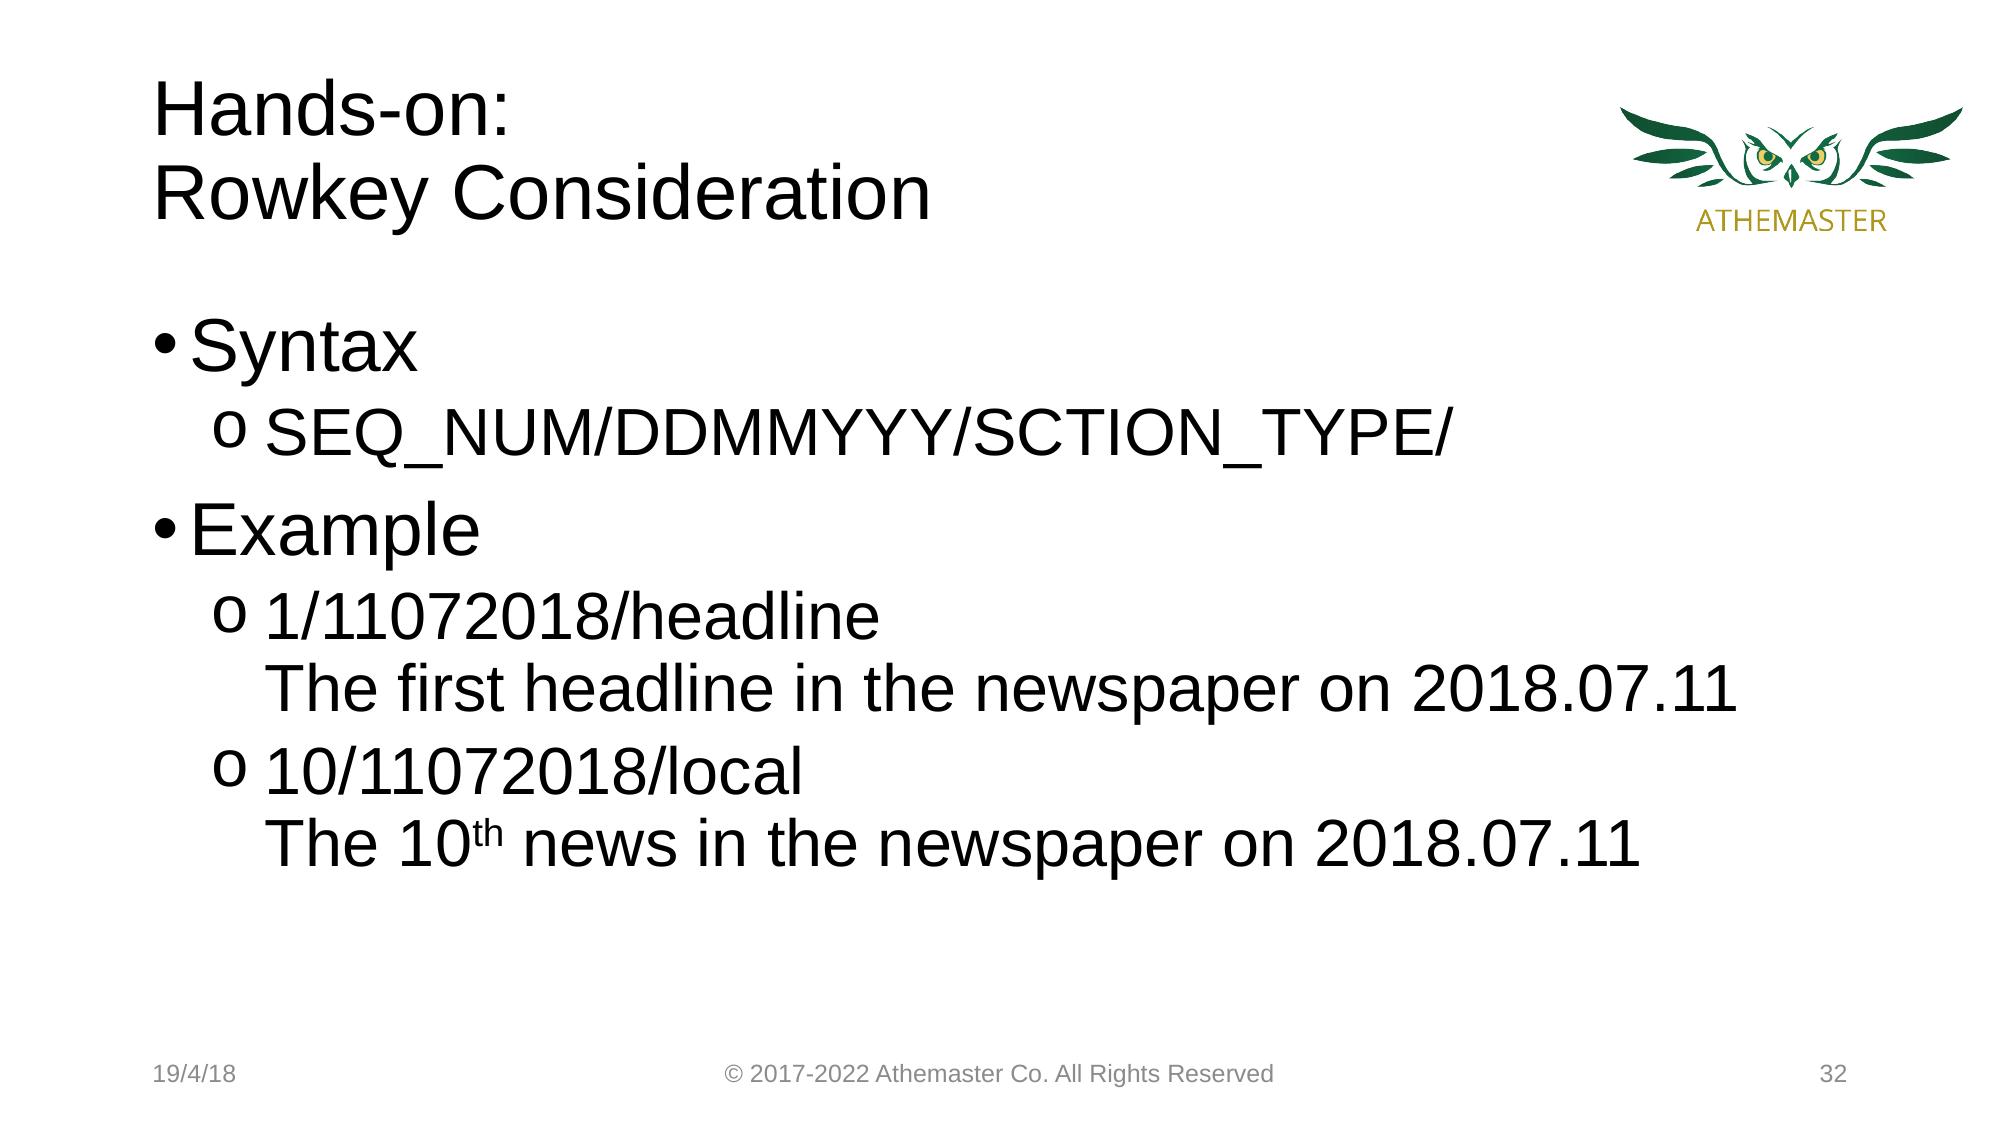

# Hands-on: Rowkey Consideration
Syntax
SEQ_NUM/DDMMYYY/SCTION_TYPE/
Example
1/11072018/headline
The first headline in the newspaper on 2018.07.11
10/11072018/local
The 10th news in the newspaper on 2018.07.11
19/4/18
© 2017-2022 Athemaster Co. All Rights Reserved
32